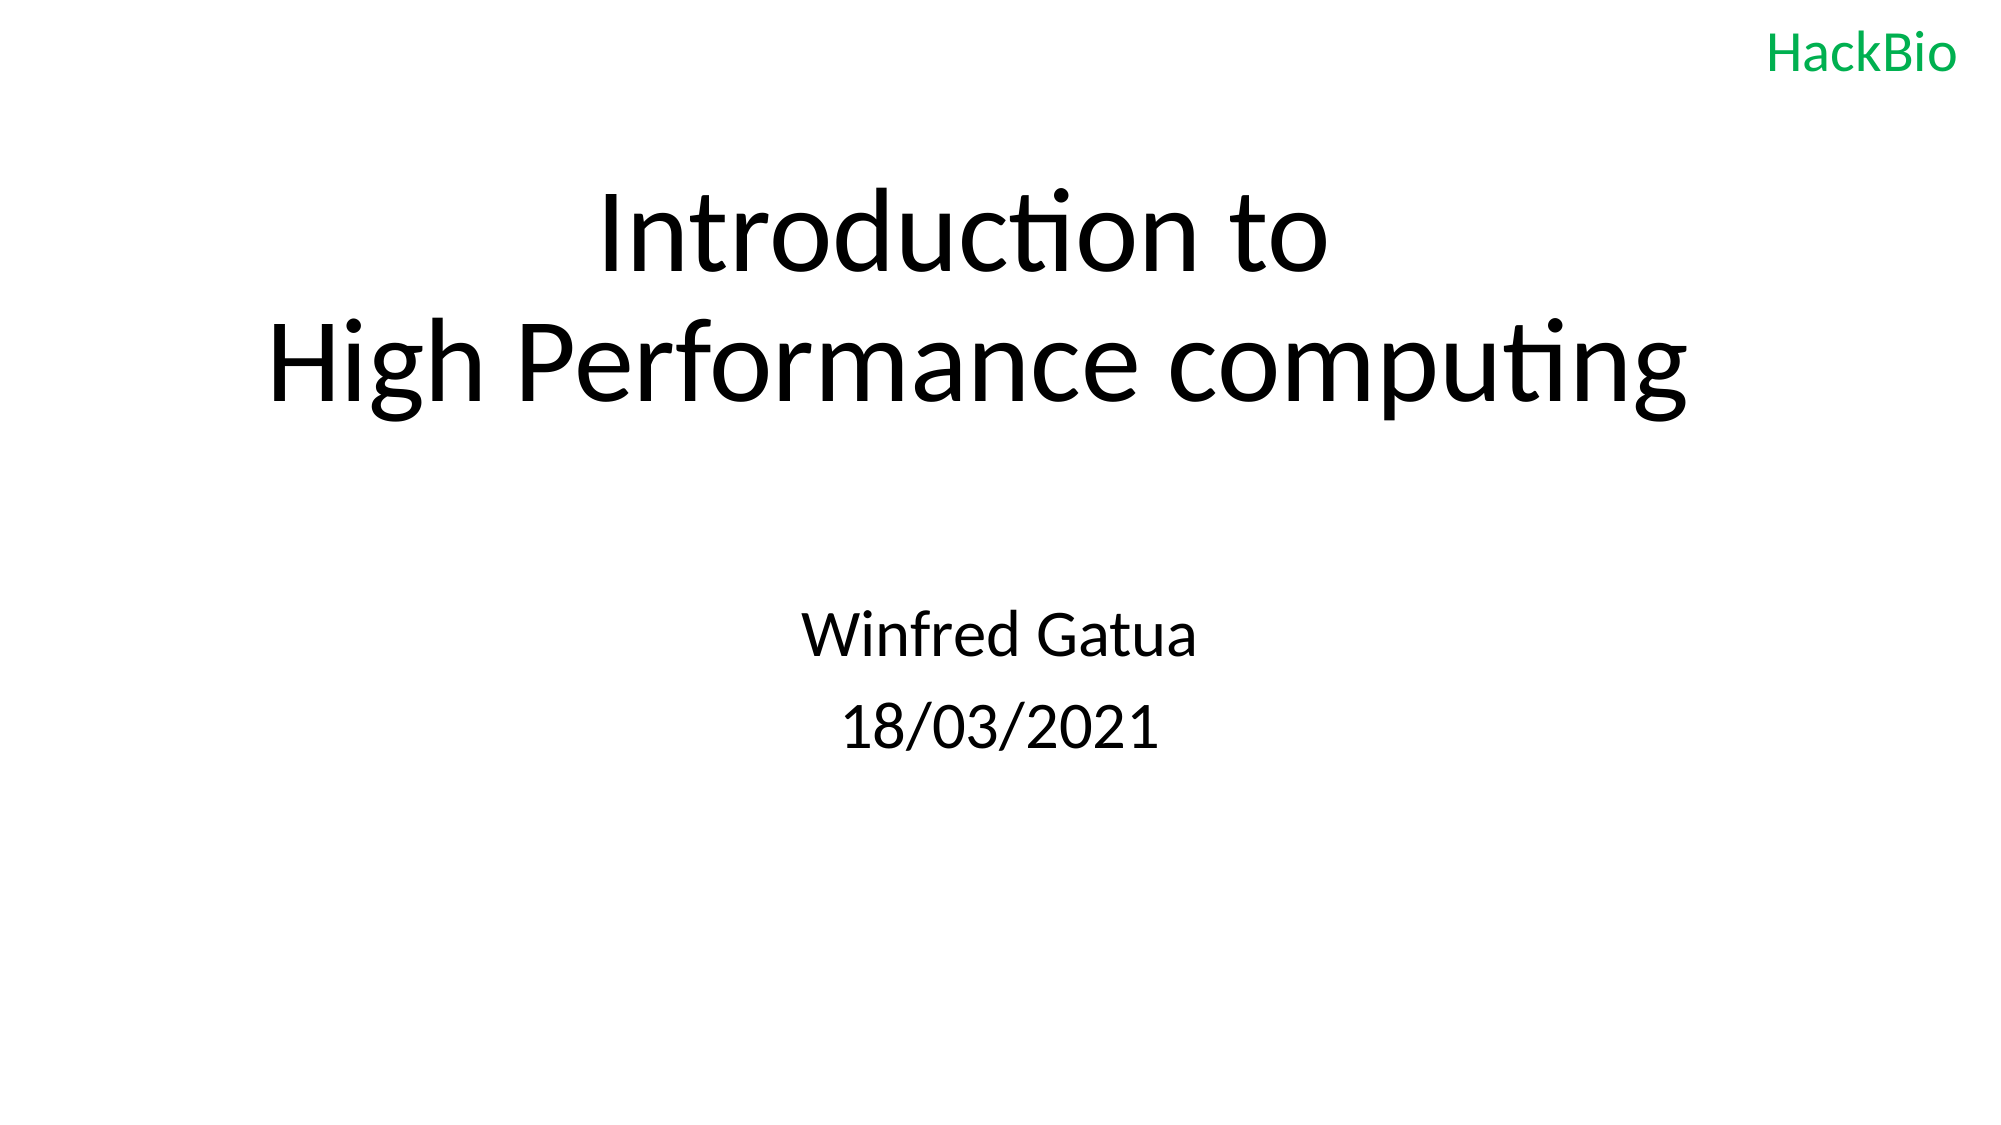

# Introduction to High Performance computing
Winfred Gatua
18/03/2021